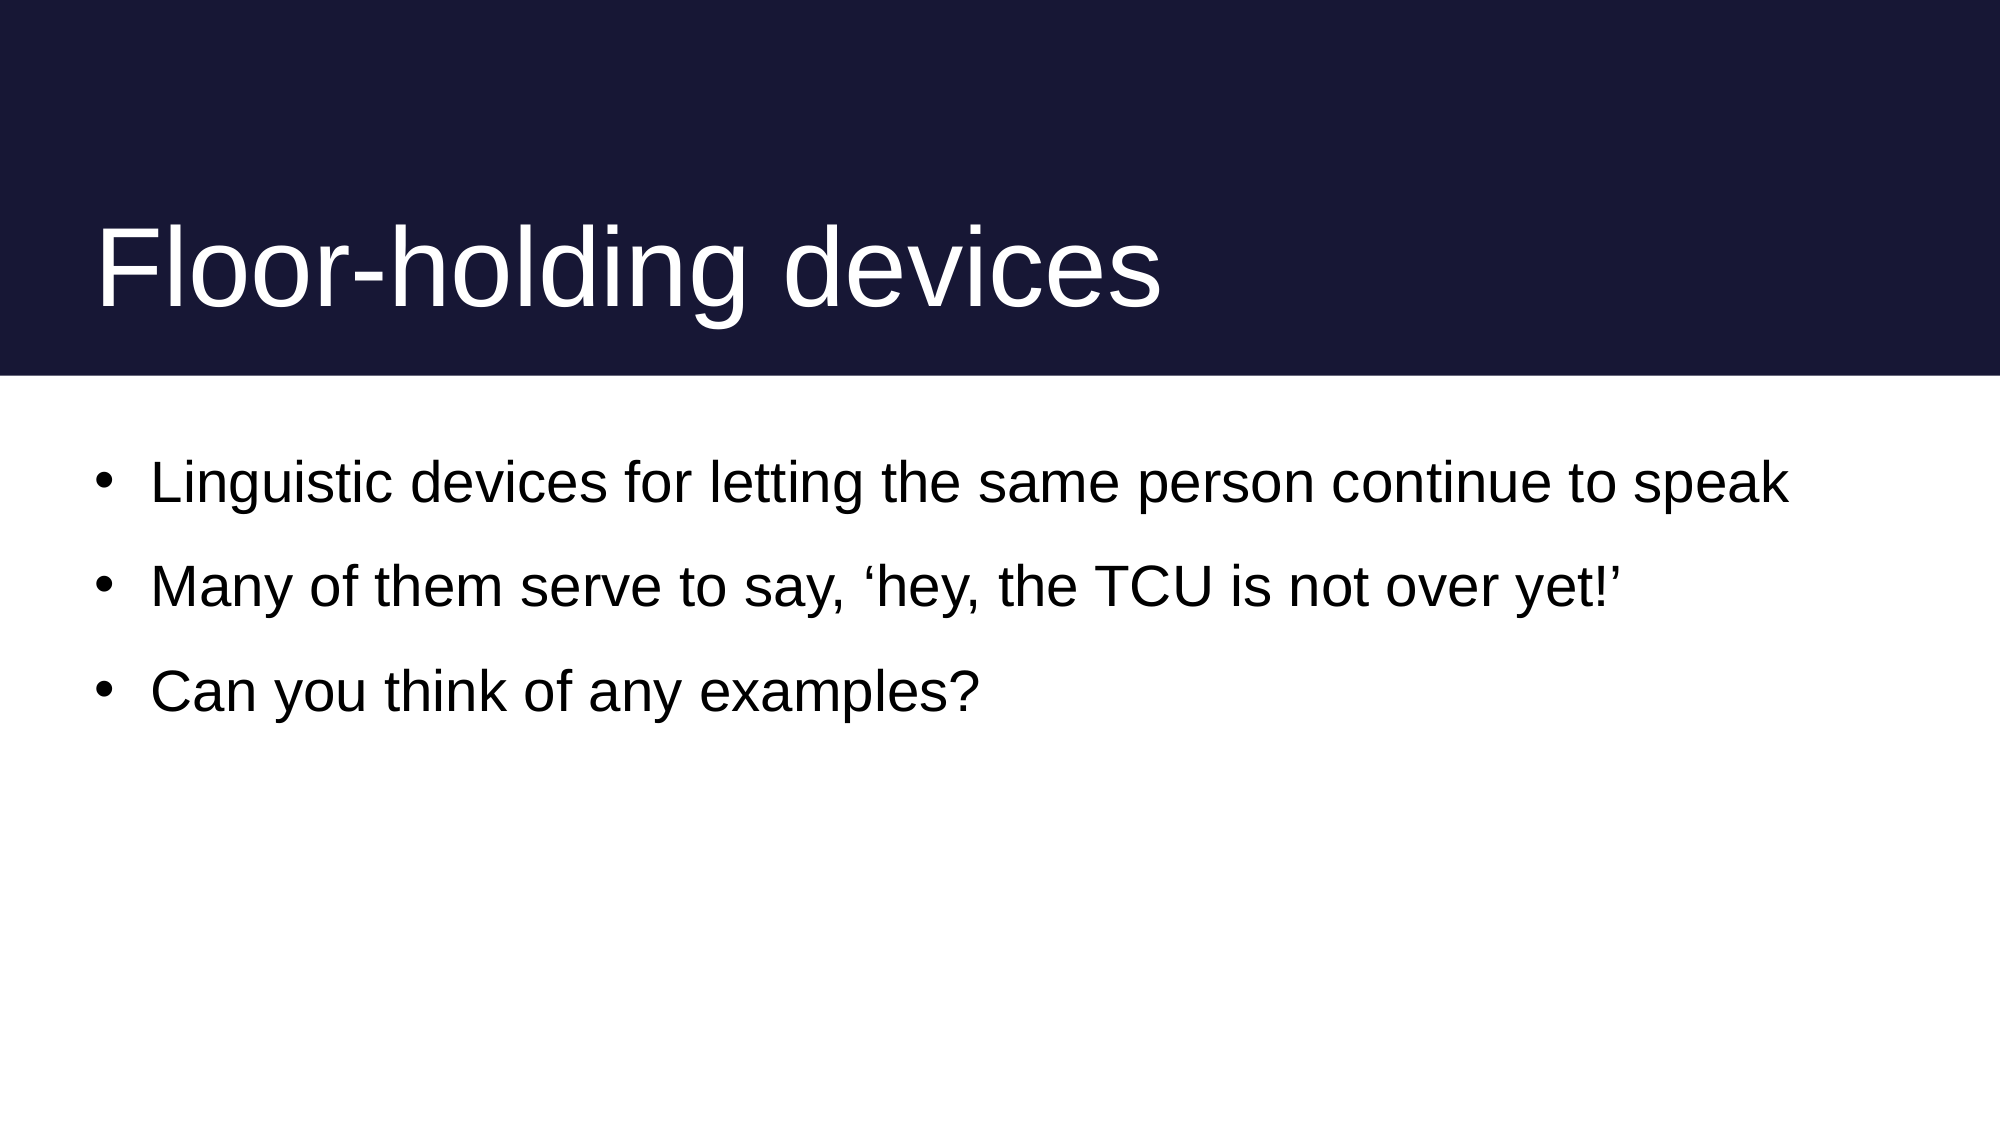

# Floor-holding devices
Linguistic devices for letting the same person continue to speak
Many of them serve to say, ‘hey, the TCU is not over yet!’
Can you think of any examples?